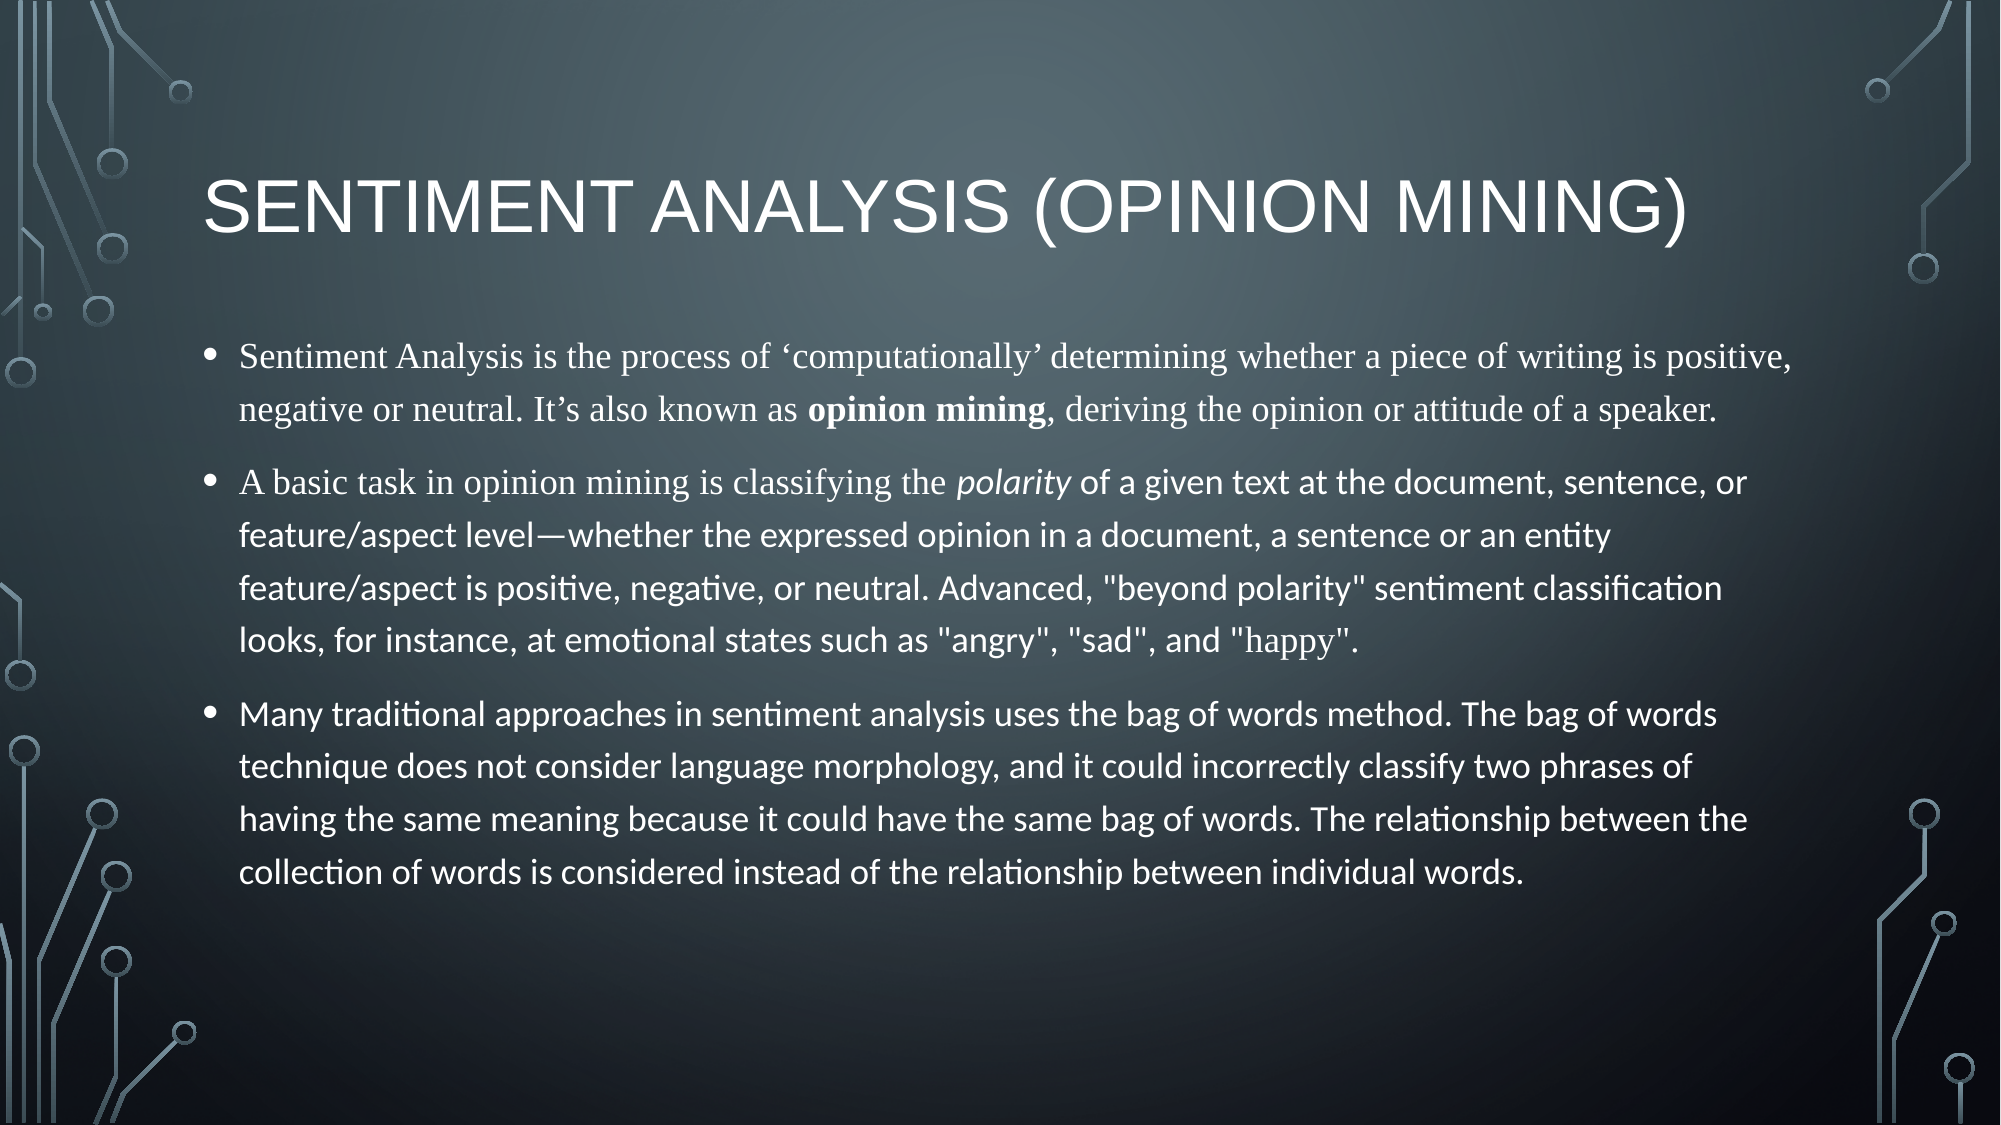

# Sentiment Analysis (opinion mining)
Sentiment Analysis is the process of ‘computationally’ determining whether a piece of writing is positive, negative or neutral. It’s also known as opinion mining, deriving the opinion or attitude of a speaker.
A basic task in opinion mining is classifying the polarity of a given text at the document, sentence, or feature/aspect level—whether the expressed opinion in a document, a sentence or an entity feature/aspect is positive, negative, or neutral. Advanced, "beyond polarity" sentiment classification looks, for instance, at emotional states such as "angry", "sad", and "happy".
Many traditional approaches in sentiment analysis uses the bag of words method. The bag of words technique does not consider language morphology, and it could incorrectly classify two phrases of having the same meaning because it could have the same bag of words. The relationship between the collection of words is considered instead of the relationship between individual words.